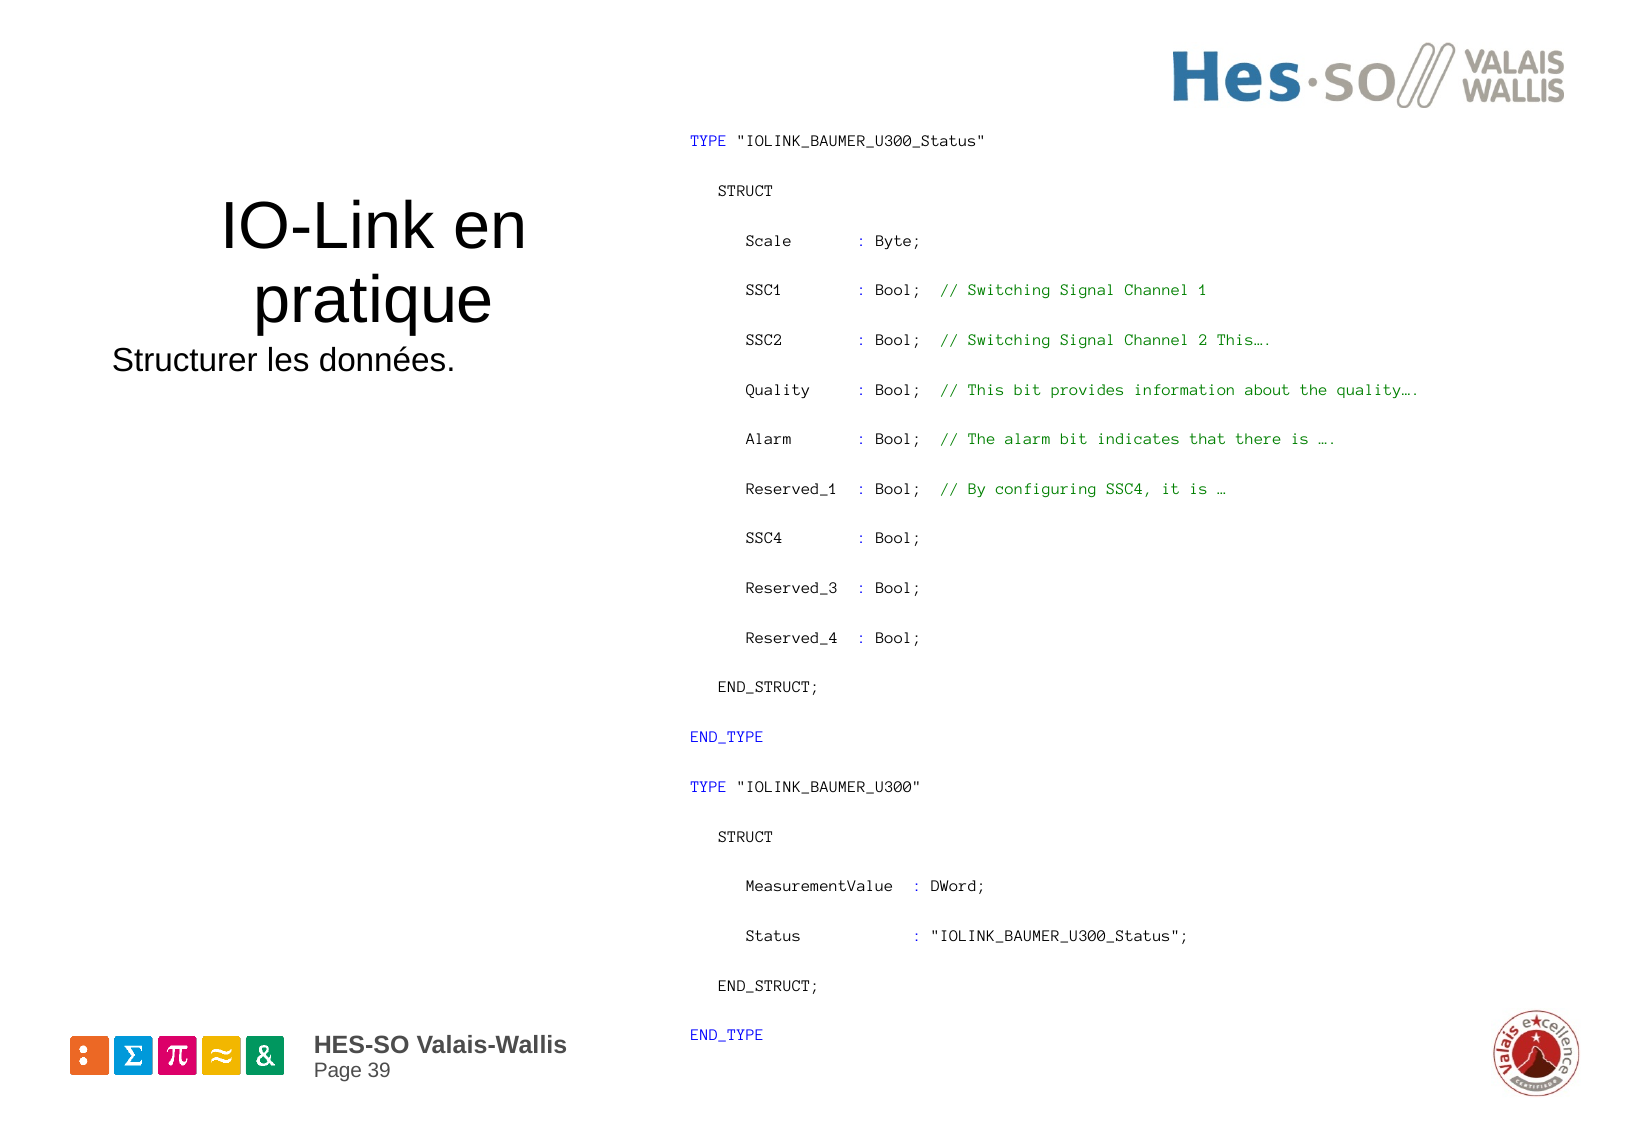

# IO-Link en pratique
TYPE "IOLINK_BAUMER_U300_Status"
   STRUCT
      Scale       : Byte;
      SSC1        : Bool;  // Switching Signal Channel 1
      SSC2        : Bool;  // Switching Signal Channel 2 This….
      Quality     : Bool;  // This bit provides information about the quality….
      Alarm       : Bool;  // The alarm bit indicates that there is ….
      Reserved_1  : Bool;  // By configuring SSC4, it is …
      SSC4        : Bool;
      Reserved_3  : Bool;
      Reserved_4  : Bool;
   END_STRUCT;
END_TYPE
TYPE "IOLINK_BAUMER_U300"
   STRUCT
      MeasurementValue  : DWord;
      Status            : "IOLINK_BAUMER_U300_Status";
   END_STRUCT;
END_TYPE

Structurer les données.